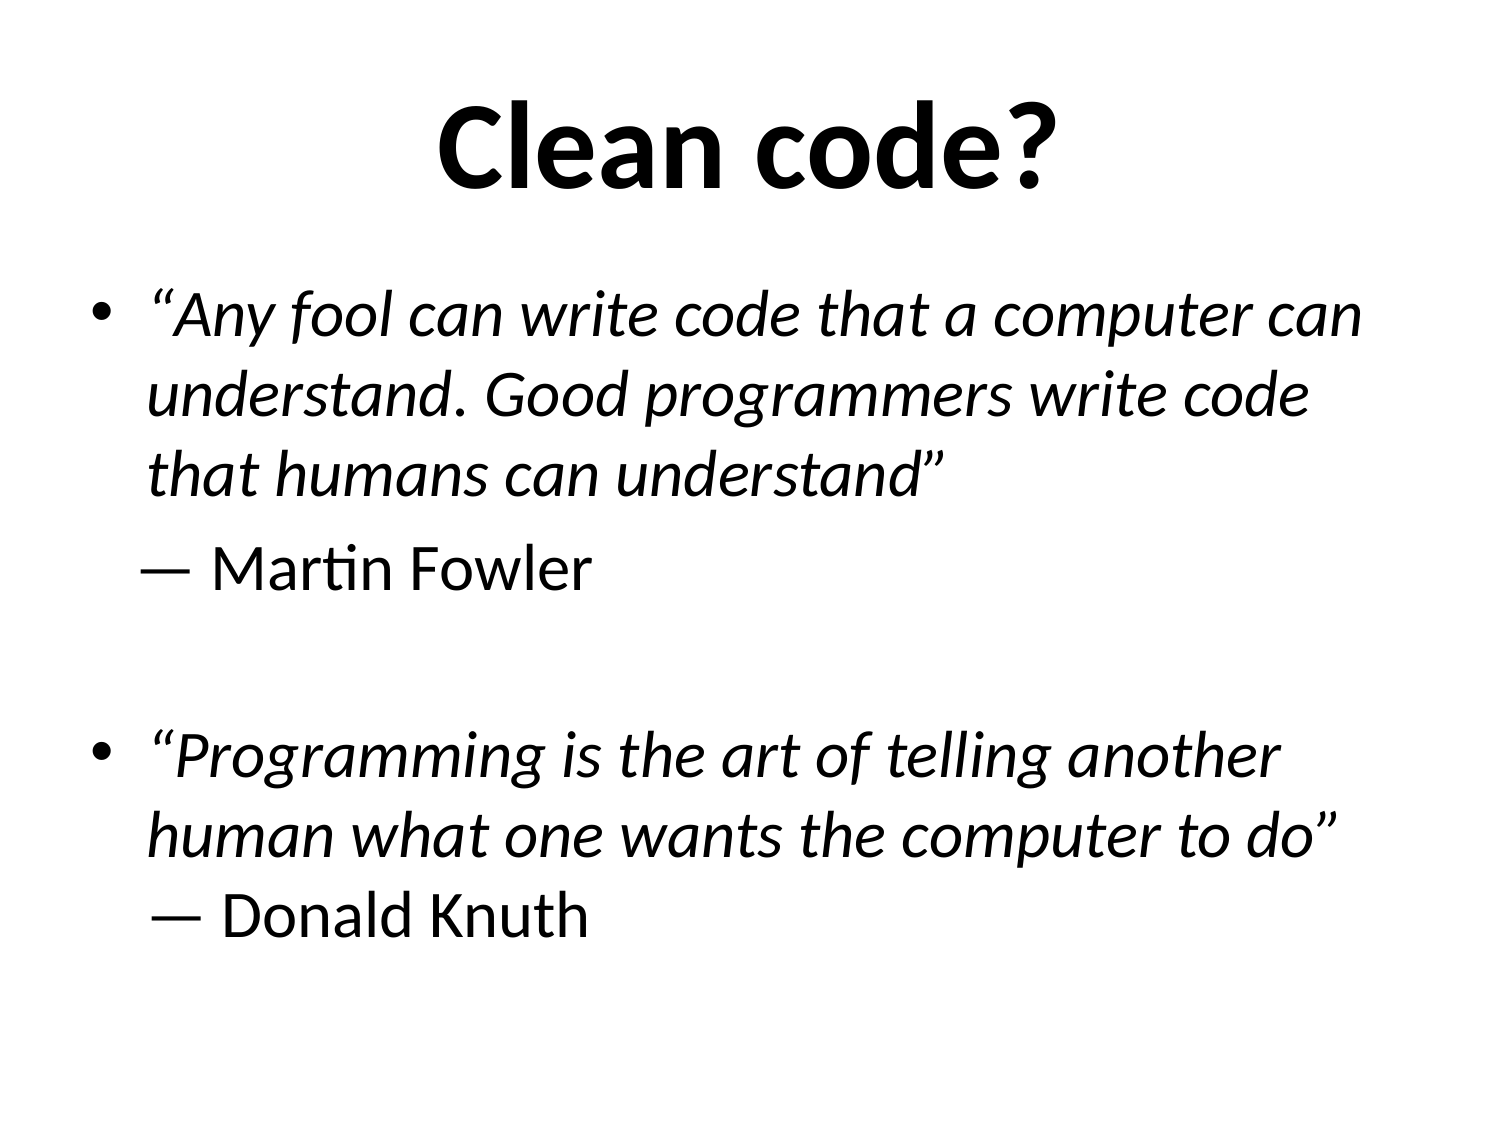

# Clean code?
“Any fool can write code that a computer can understand. Good programmers write code that humans can understand”
   — Martin Fowler

“Programming is the art of telling another human what one wants the computer to do”
— Donald Knuth